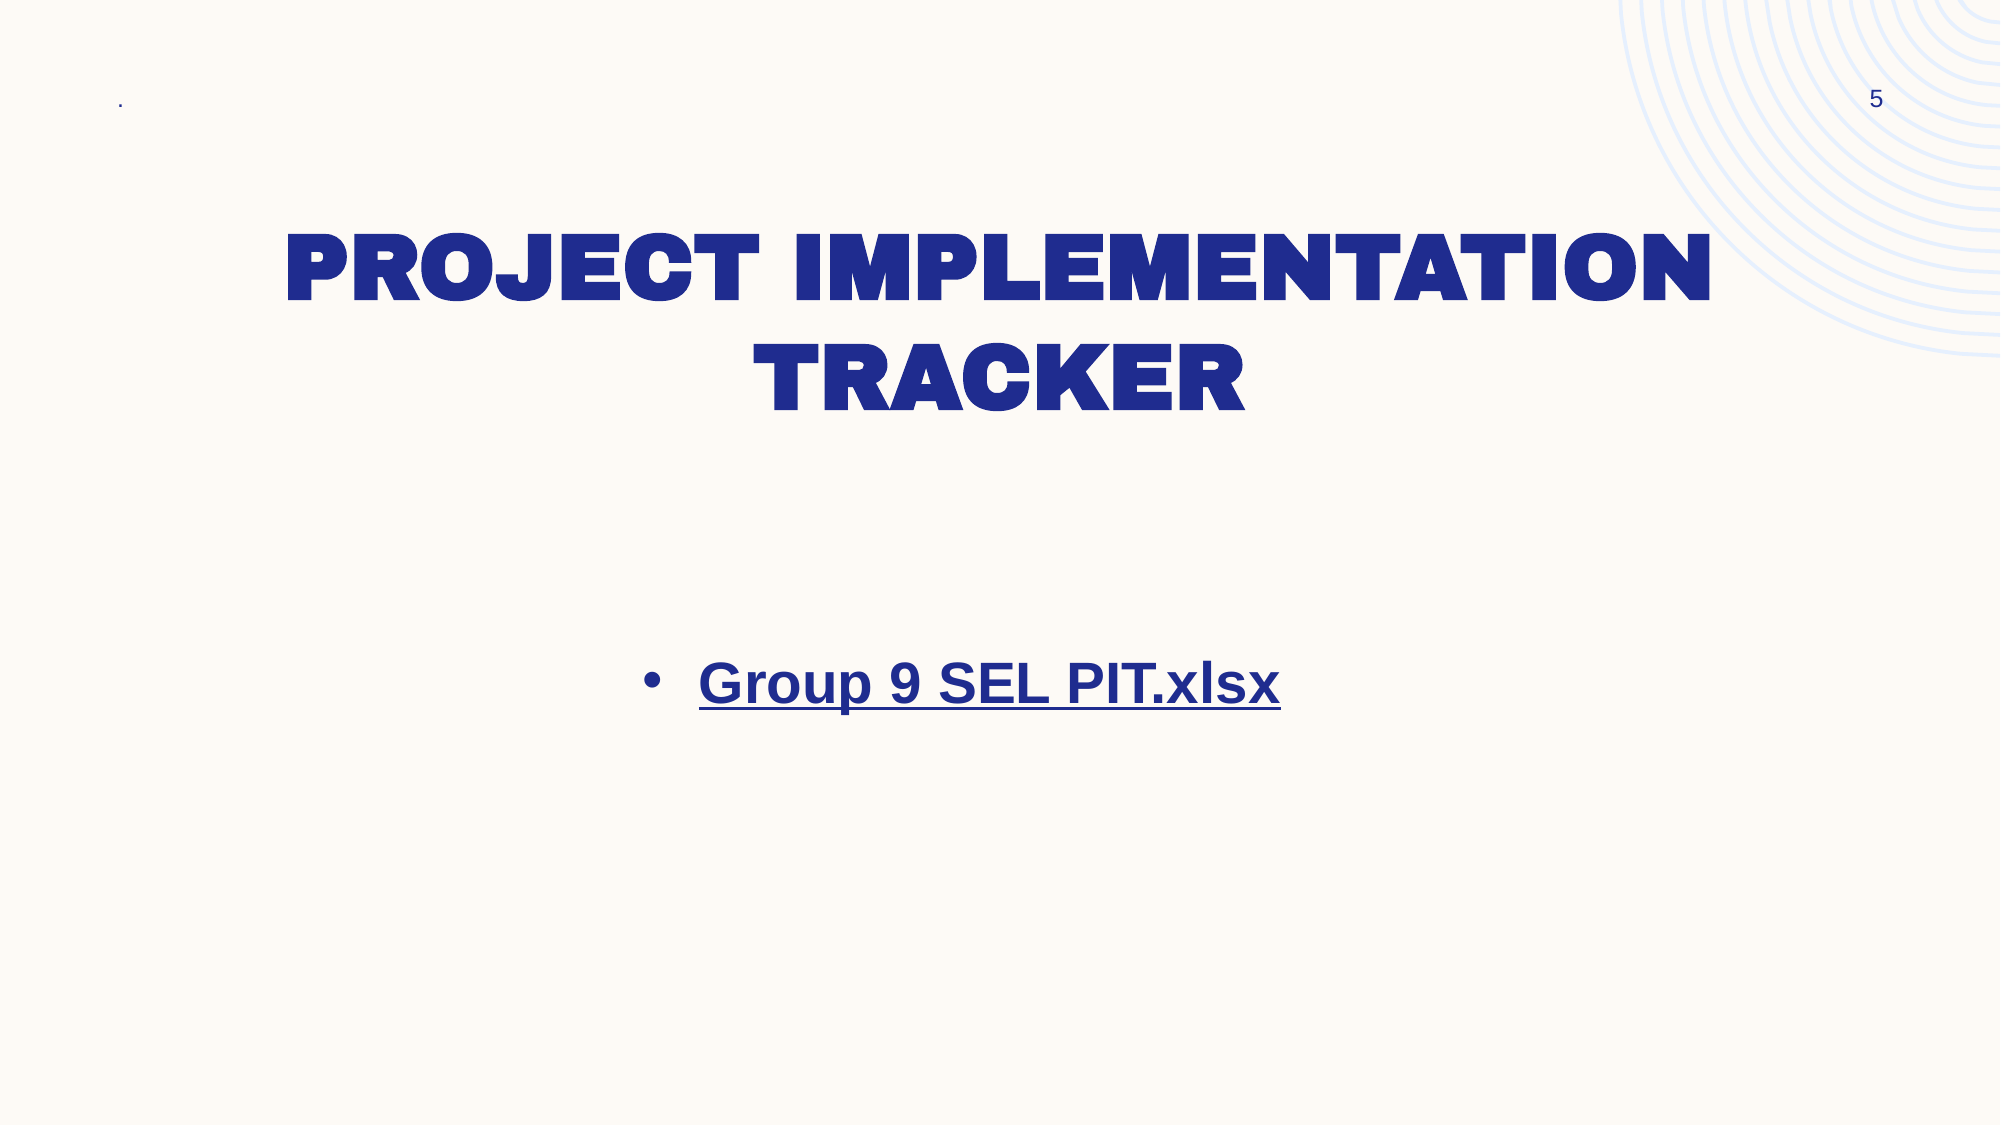

.
5
# Project Implementation Tracker
Group 9 SEL PIT.xlsx